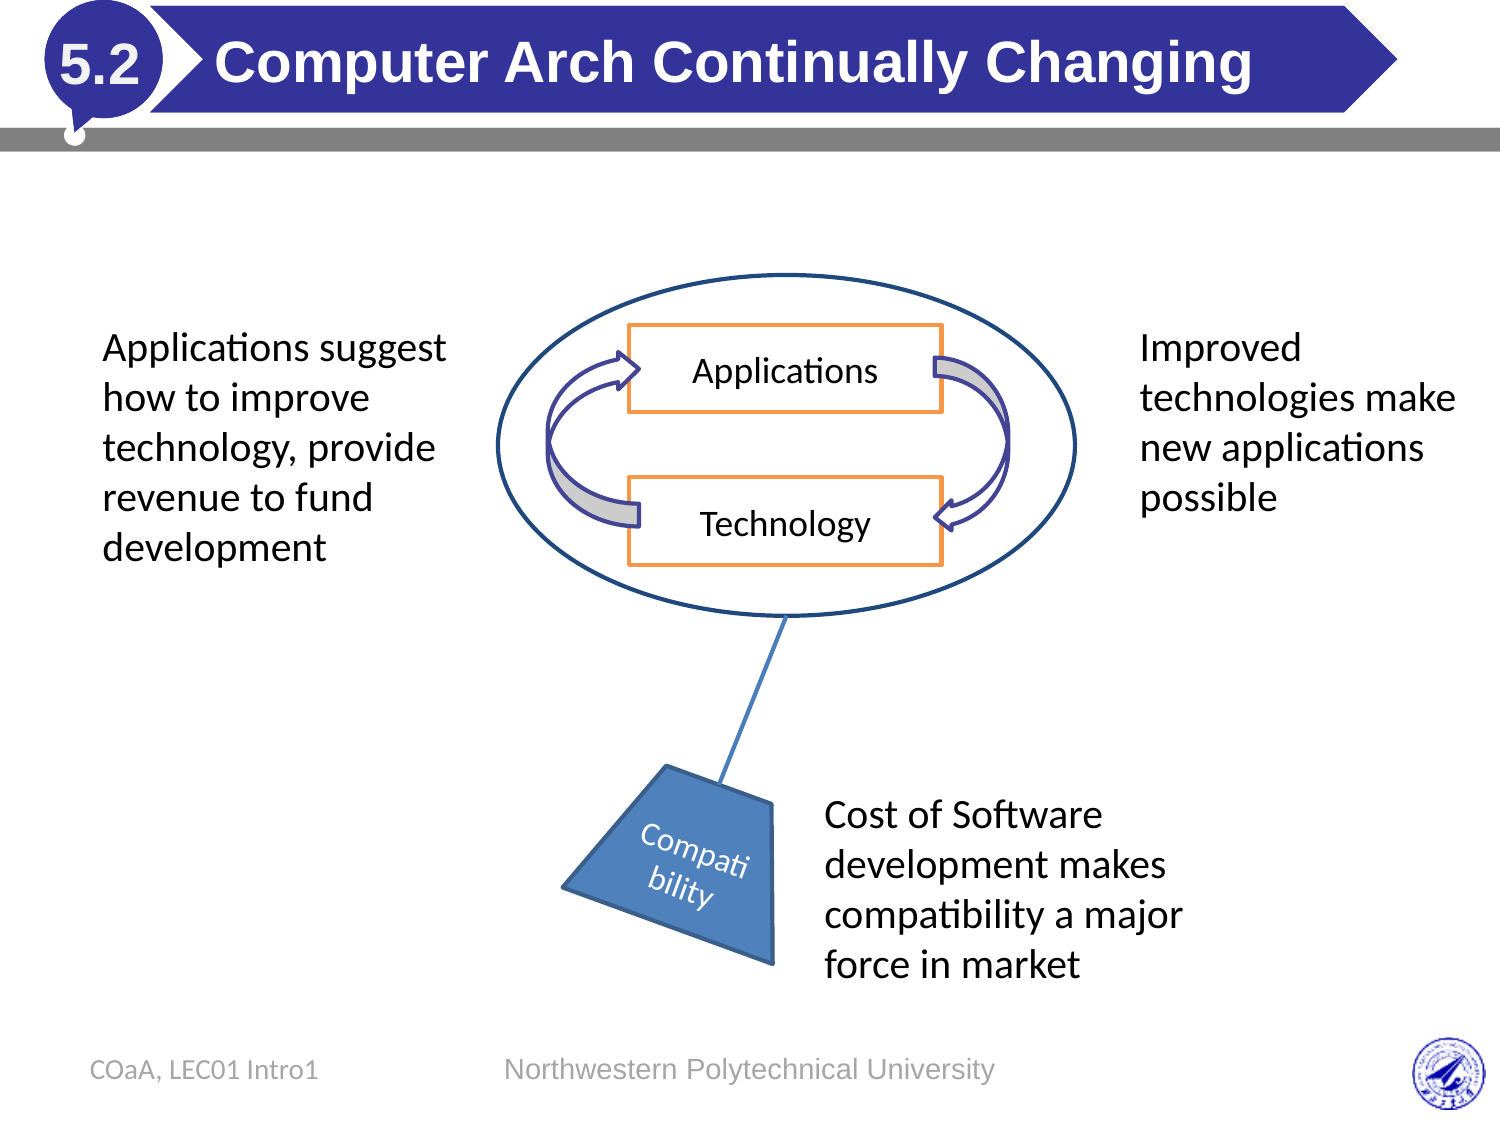

# Computer Arch Continually Changing
5.2

Applications suggest how to improve technology, provide revenue to fund development
Improved technologies make new applications possible
Applications

Technology
Cost of Software development makes compatibility a major force in market
Compatibility
COaA, LEC01 Intro1
Northwestern Polytechnical University
60